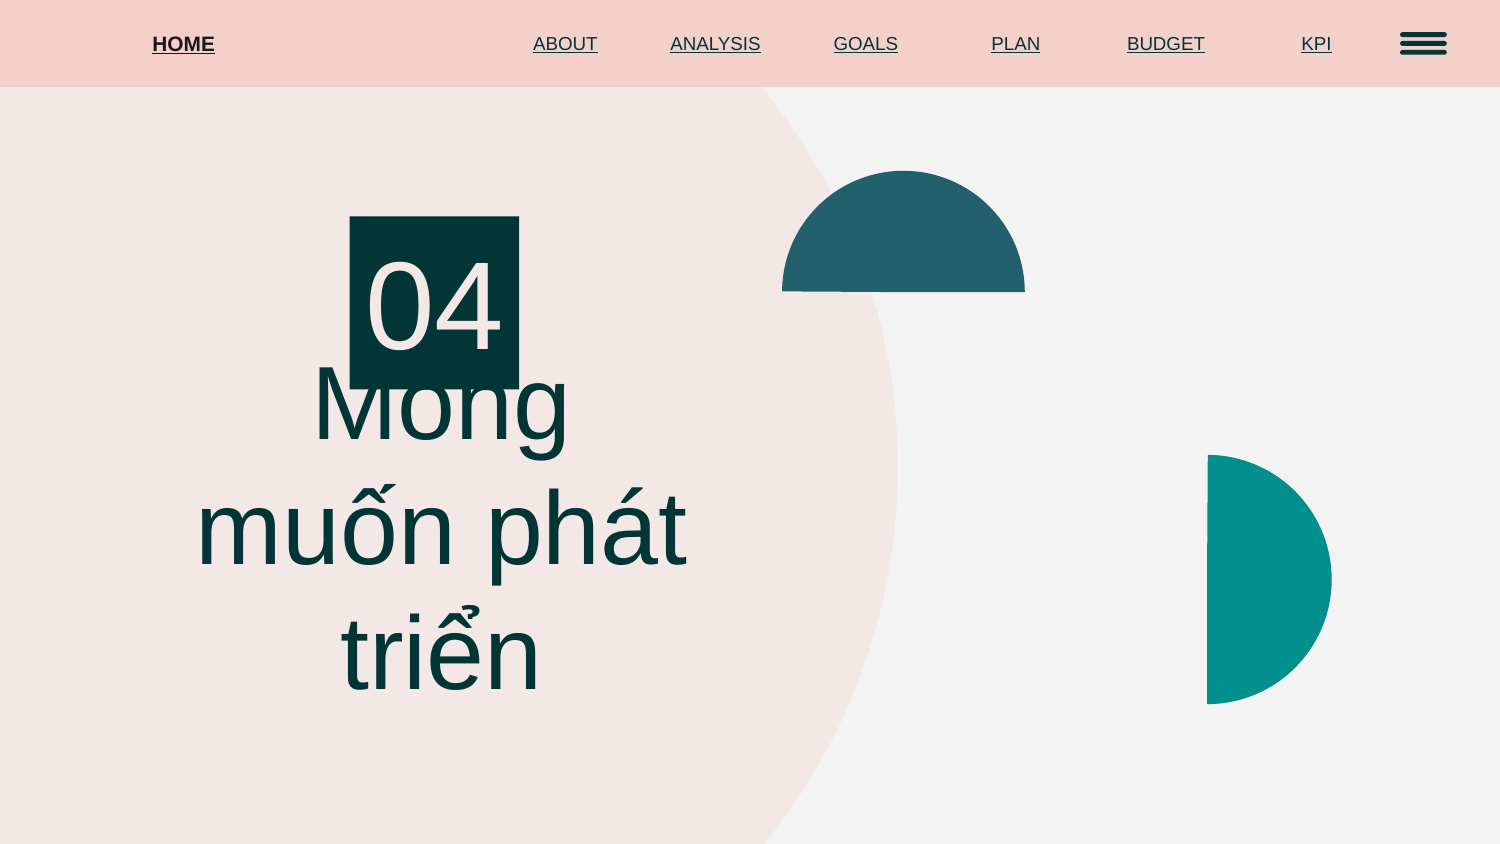

HOME
ABOUT
ANALYSIS
GOALS
PLAN
BUDGET
KPI

04
# Mong muốn phát triển